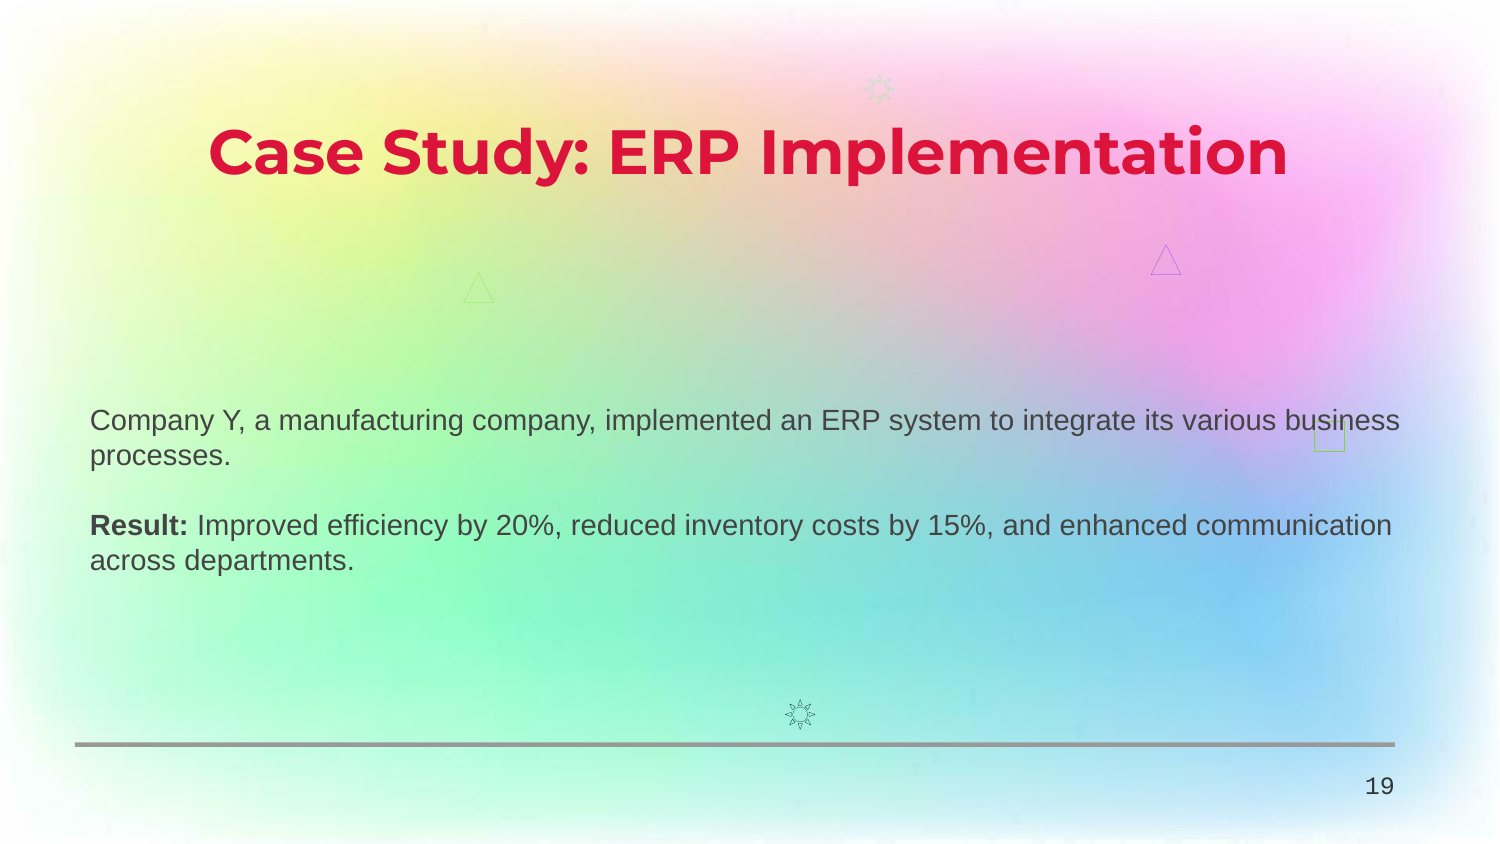

Case Study: ERP Implementation

Company Y, a manufacturing company, implemented an ERP system to integrate its various business processes.

Result: Improved efficiency by 20%, reduced inventory costs by 15%, and enhanced communication across departments.

19